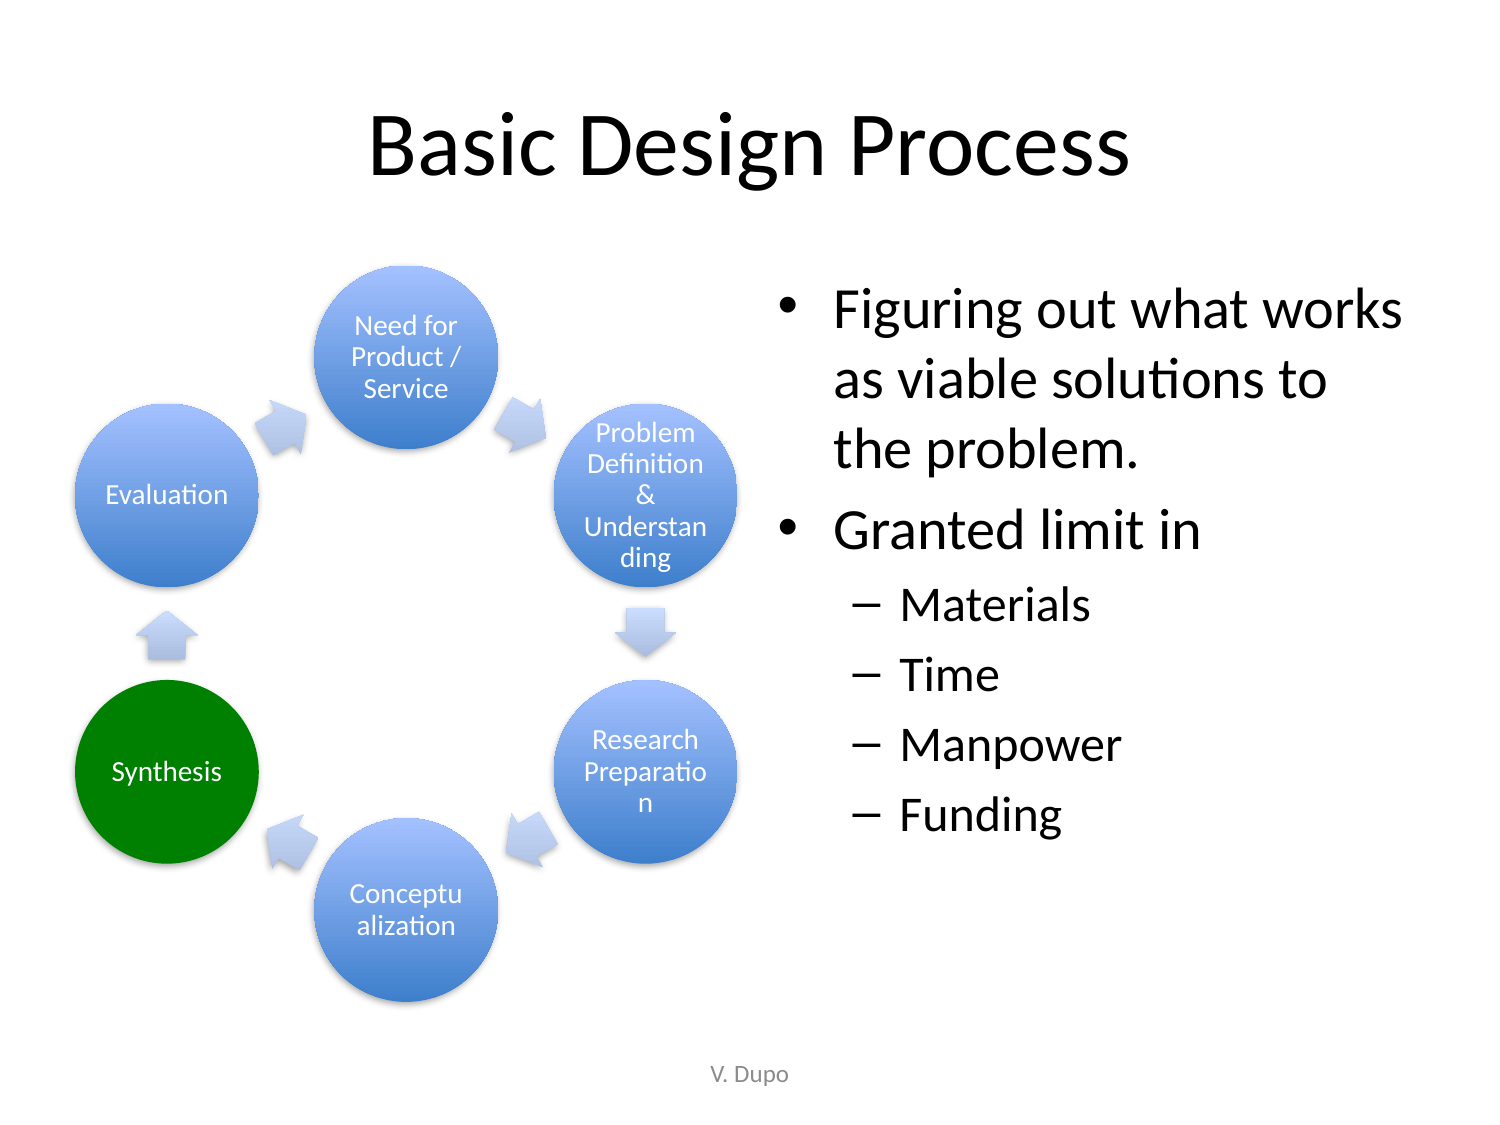

# Basic Design Process
Need for Product / Service

Problem Definition & Understanding

Research Preparation

Conceptualization

Synthesis

Evaluation

Figuring out what works as viable solutions to the problem.
Granted limit in
Materials
Time
Manpower
Funding

V. Dupo